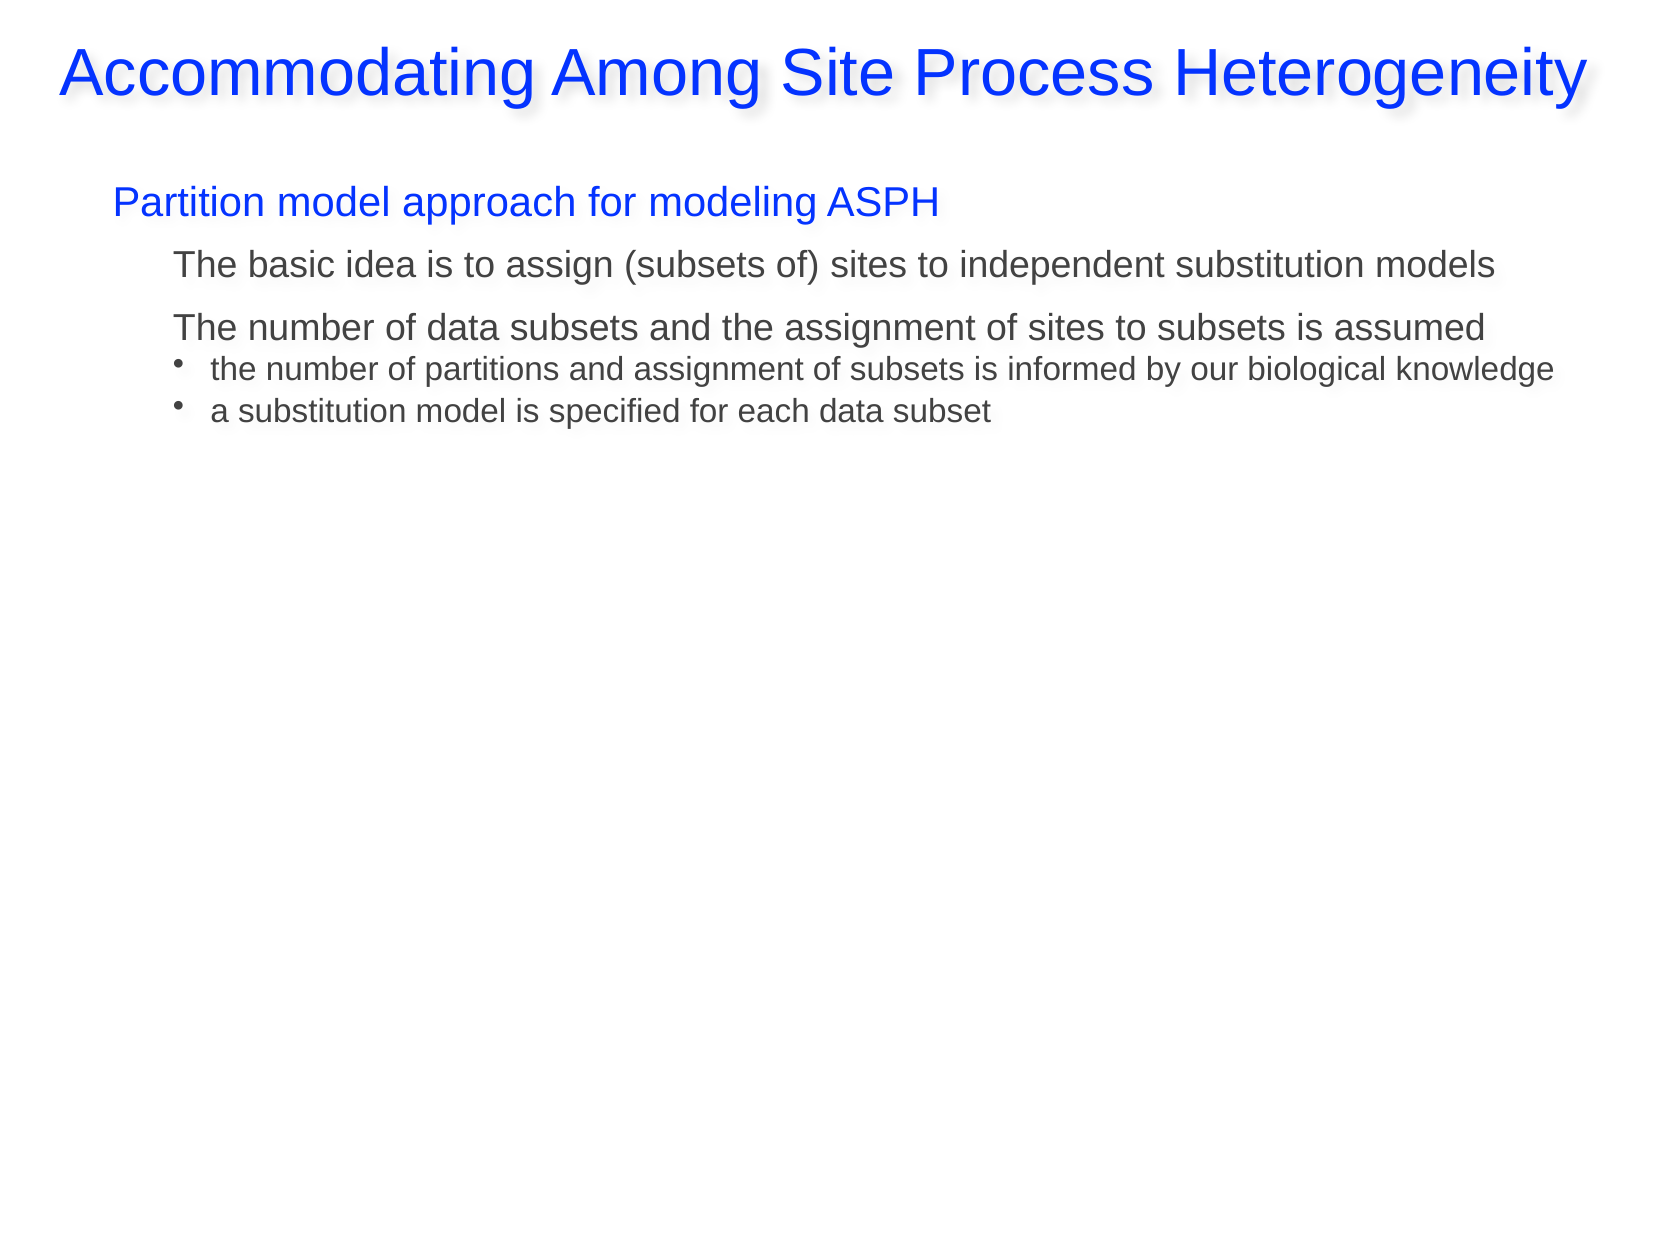

Accommodating Among Site Process Heterogeneity
Partition model approach for modeling ASPH
The basic idea is to assign (subsets of) sites to independent substitution models
The number of data subsets and the assignment of sites to subsets is assumed
the number of partitions and assignment of subsets is informed by our biological knowledge
a substitution model is specified for each data subset